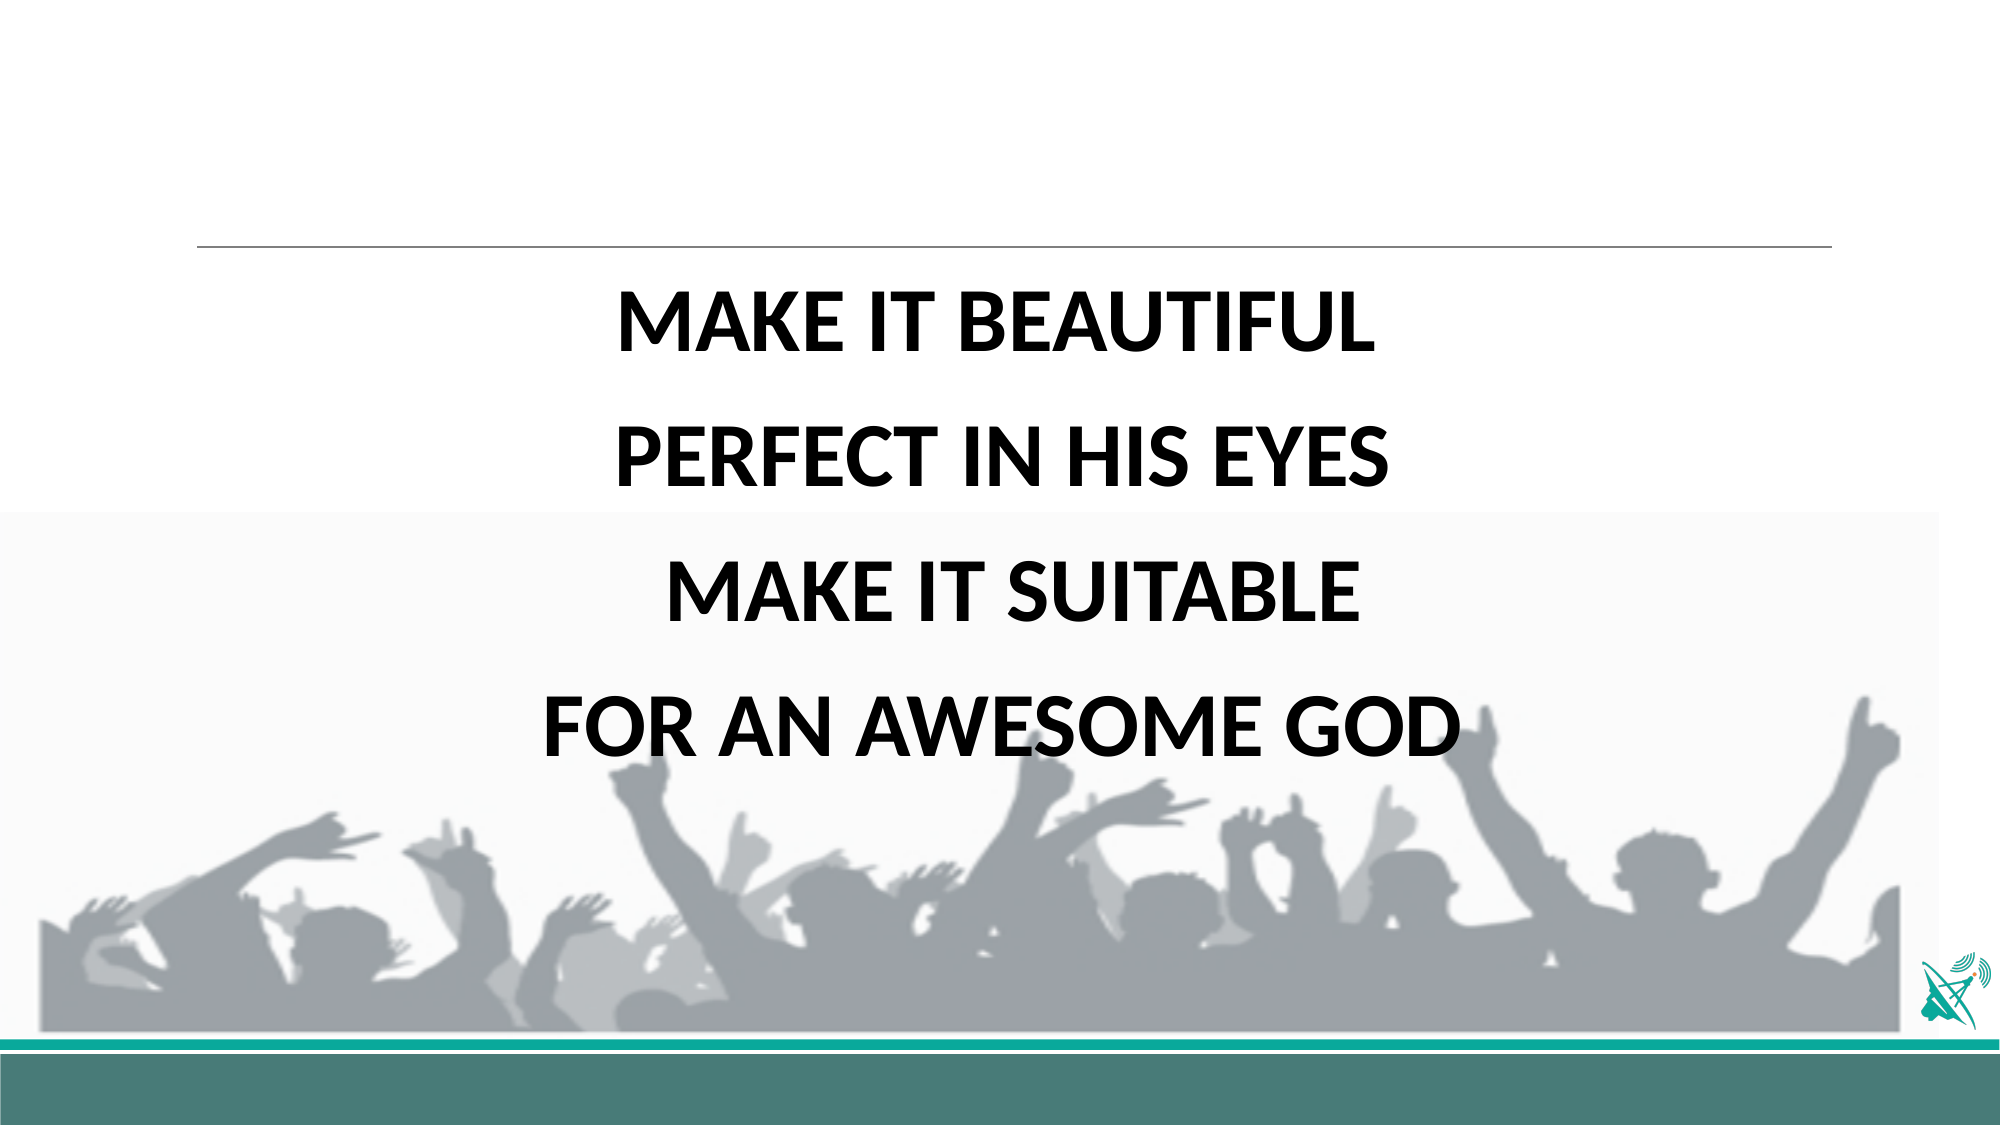

MAKE IT BEAUTIFUL
PERFECT IN HIS EYES
MAKE IT SUITABLE
FOR AN AWESOME GOD